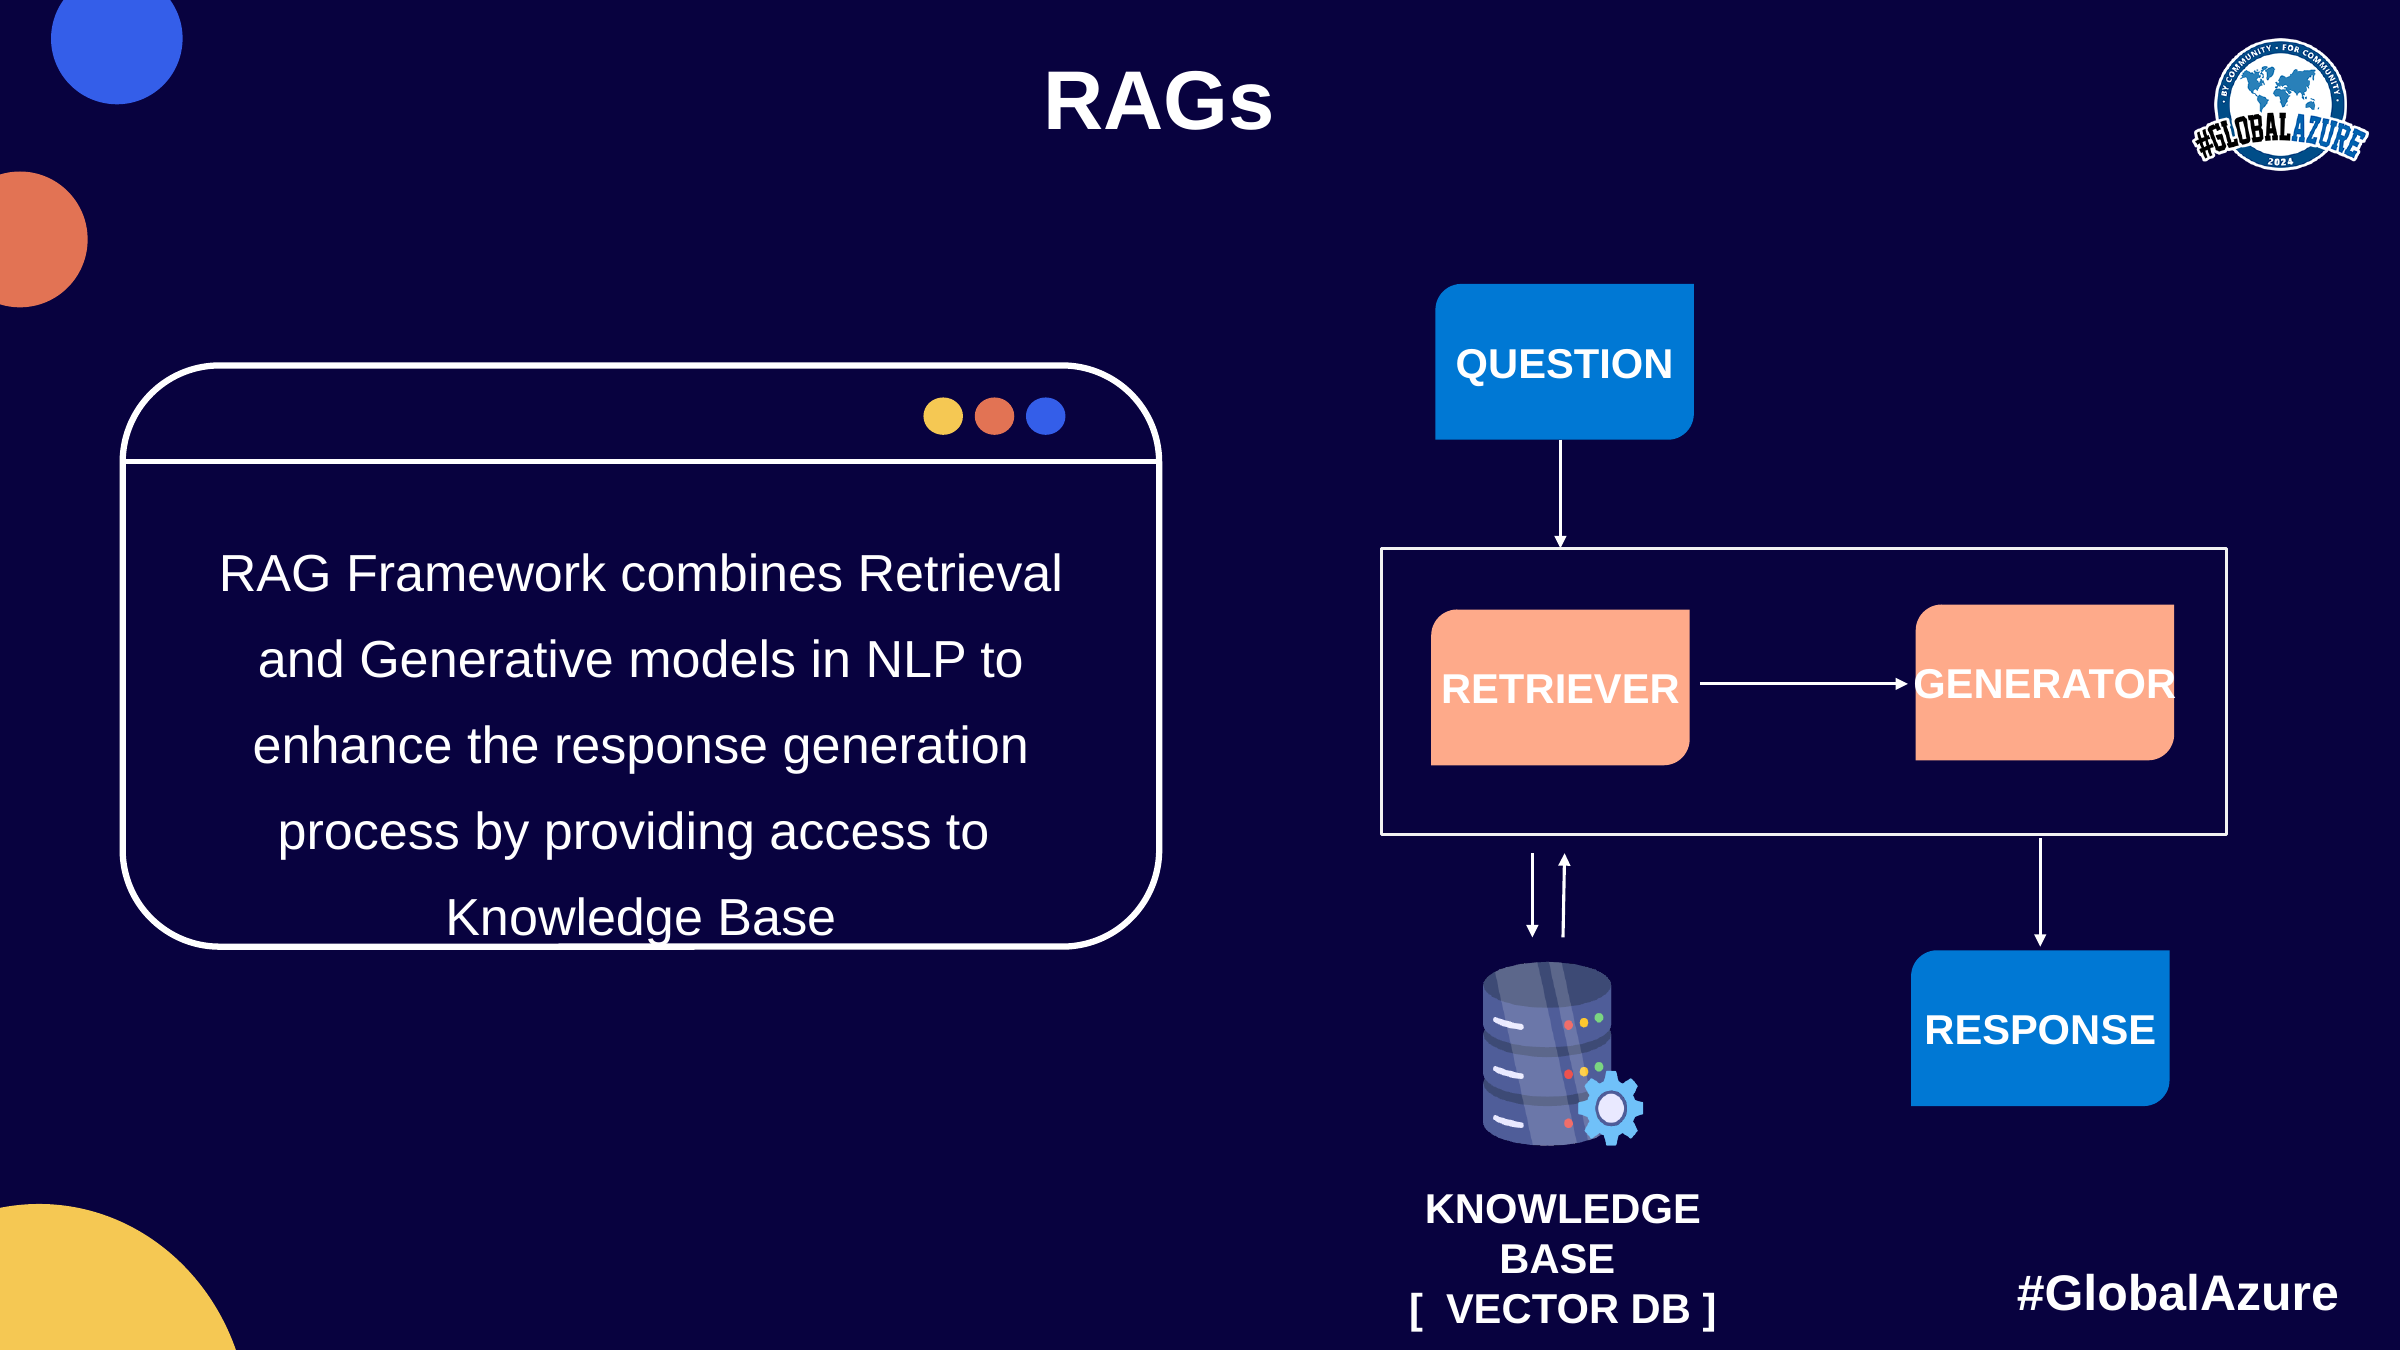

RAGs

QUESTION

RAG Framework combines Retrieval and Generative models in NLP to enhance the response generation process by providing access to  Knowledge Base

GENERATOR

RETRIEVER

RESPONSE

KNOWLEDGE BASE
[  VECTOR DB ]